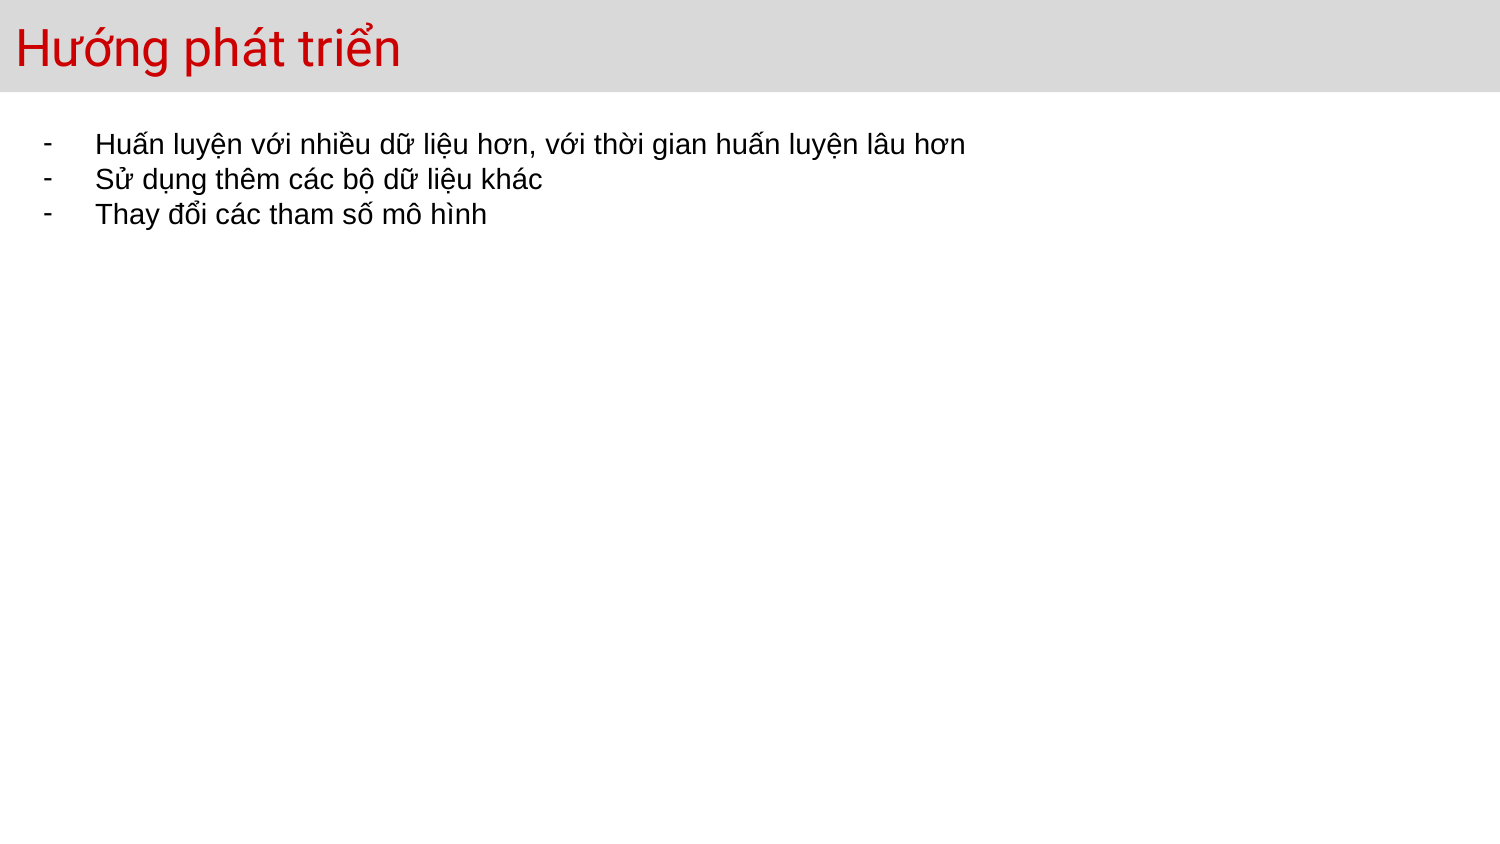

# Hướng phát triển
Huấn luyện với nhiều dữ liệu hơn, với thời gian huấn luyện lâu hơn
Sử dụng thêm các bộ dữ liệu khác
Thay đổi các tham số mô hình